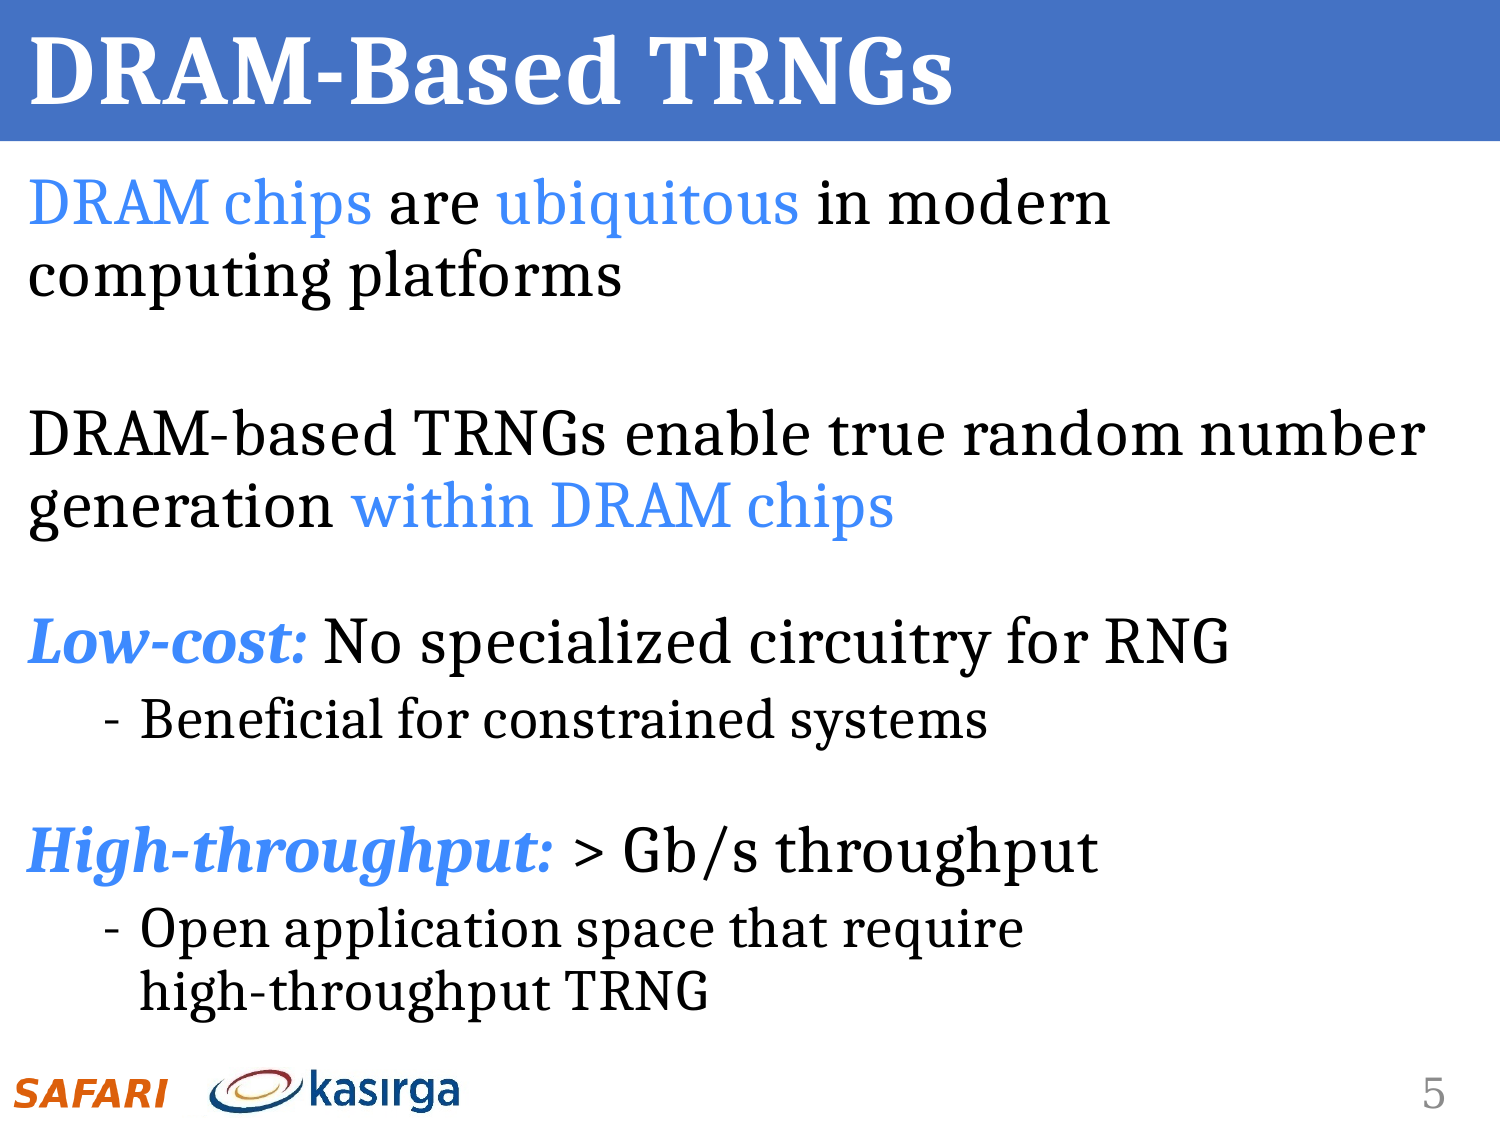

# DRAM-Based TRNGs
DRAM chips are ubiquitous in modern
computing platforms

DRAM-based TRNGs enable true random number generation within DRAM chips

Low-cost: No specialized circuitry for RNG
Beneficial for constrained systems

High-throughput: > Gb/s throughput
Open application space that require
high-throughput TRNG